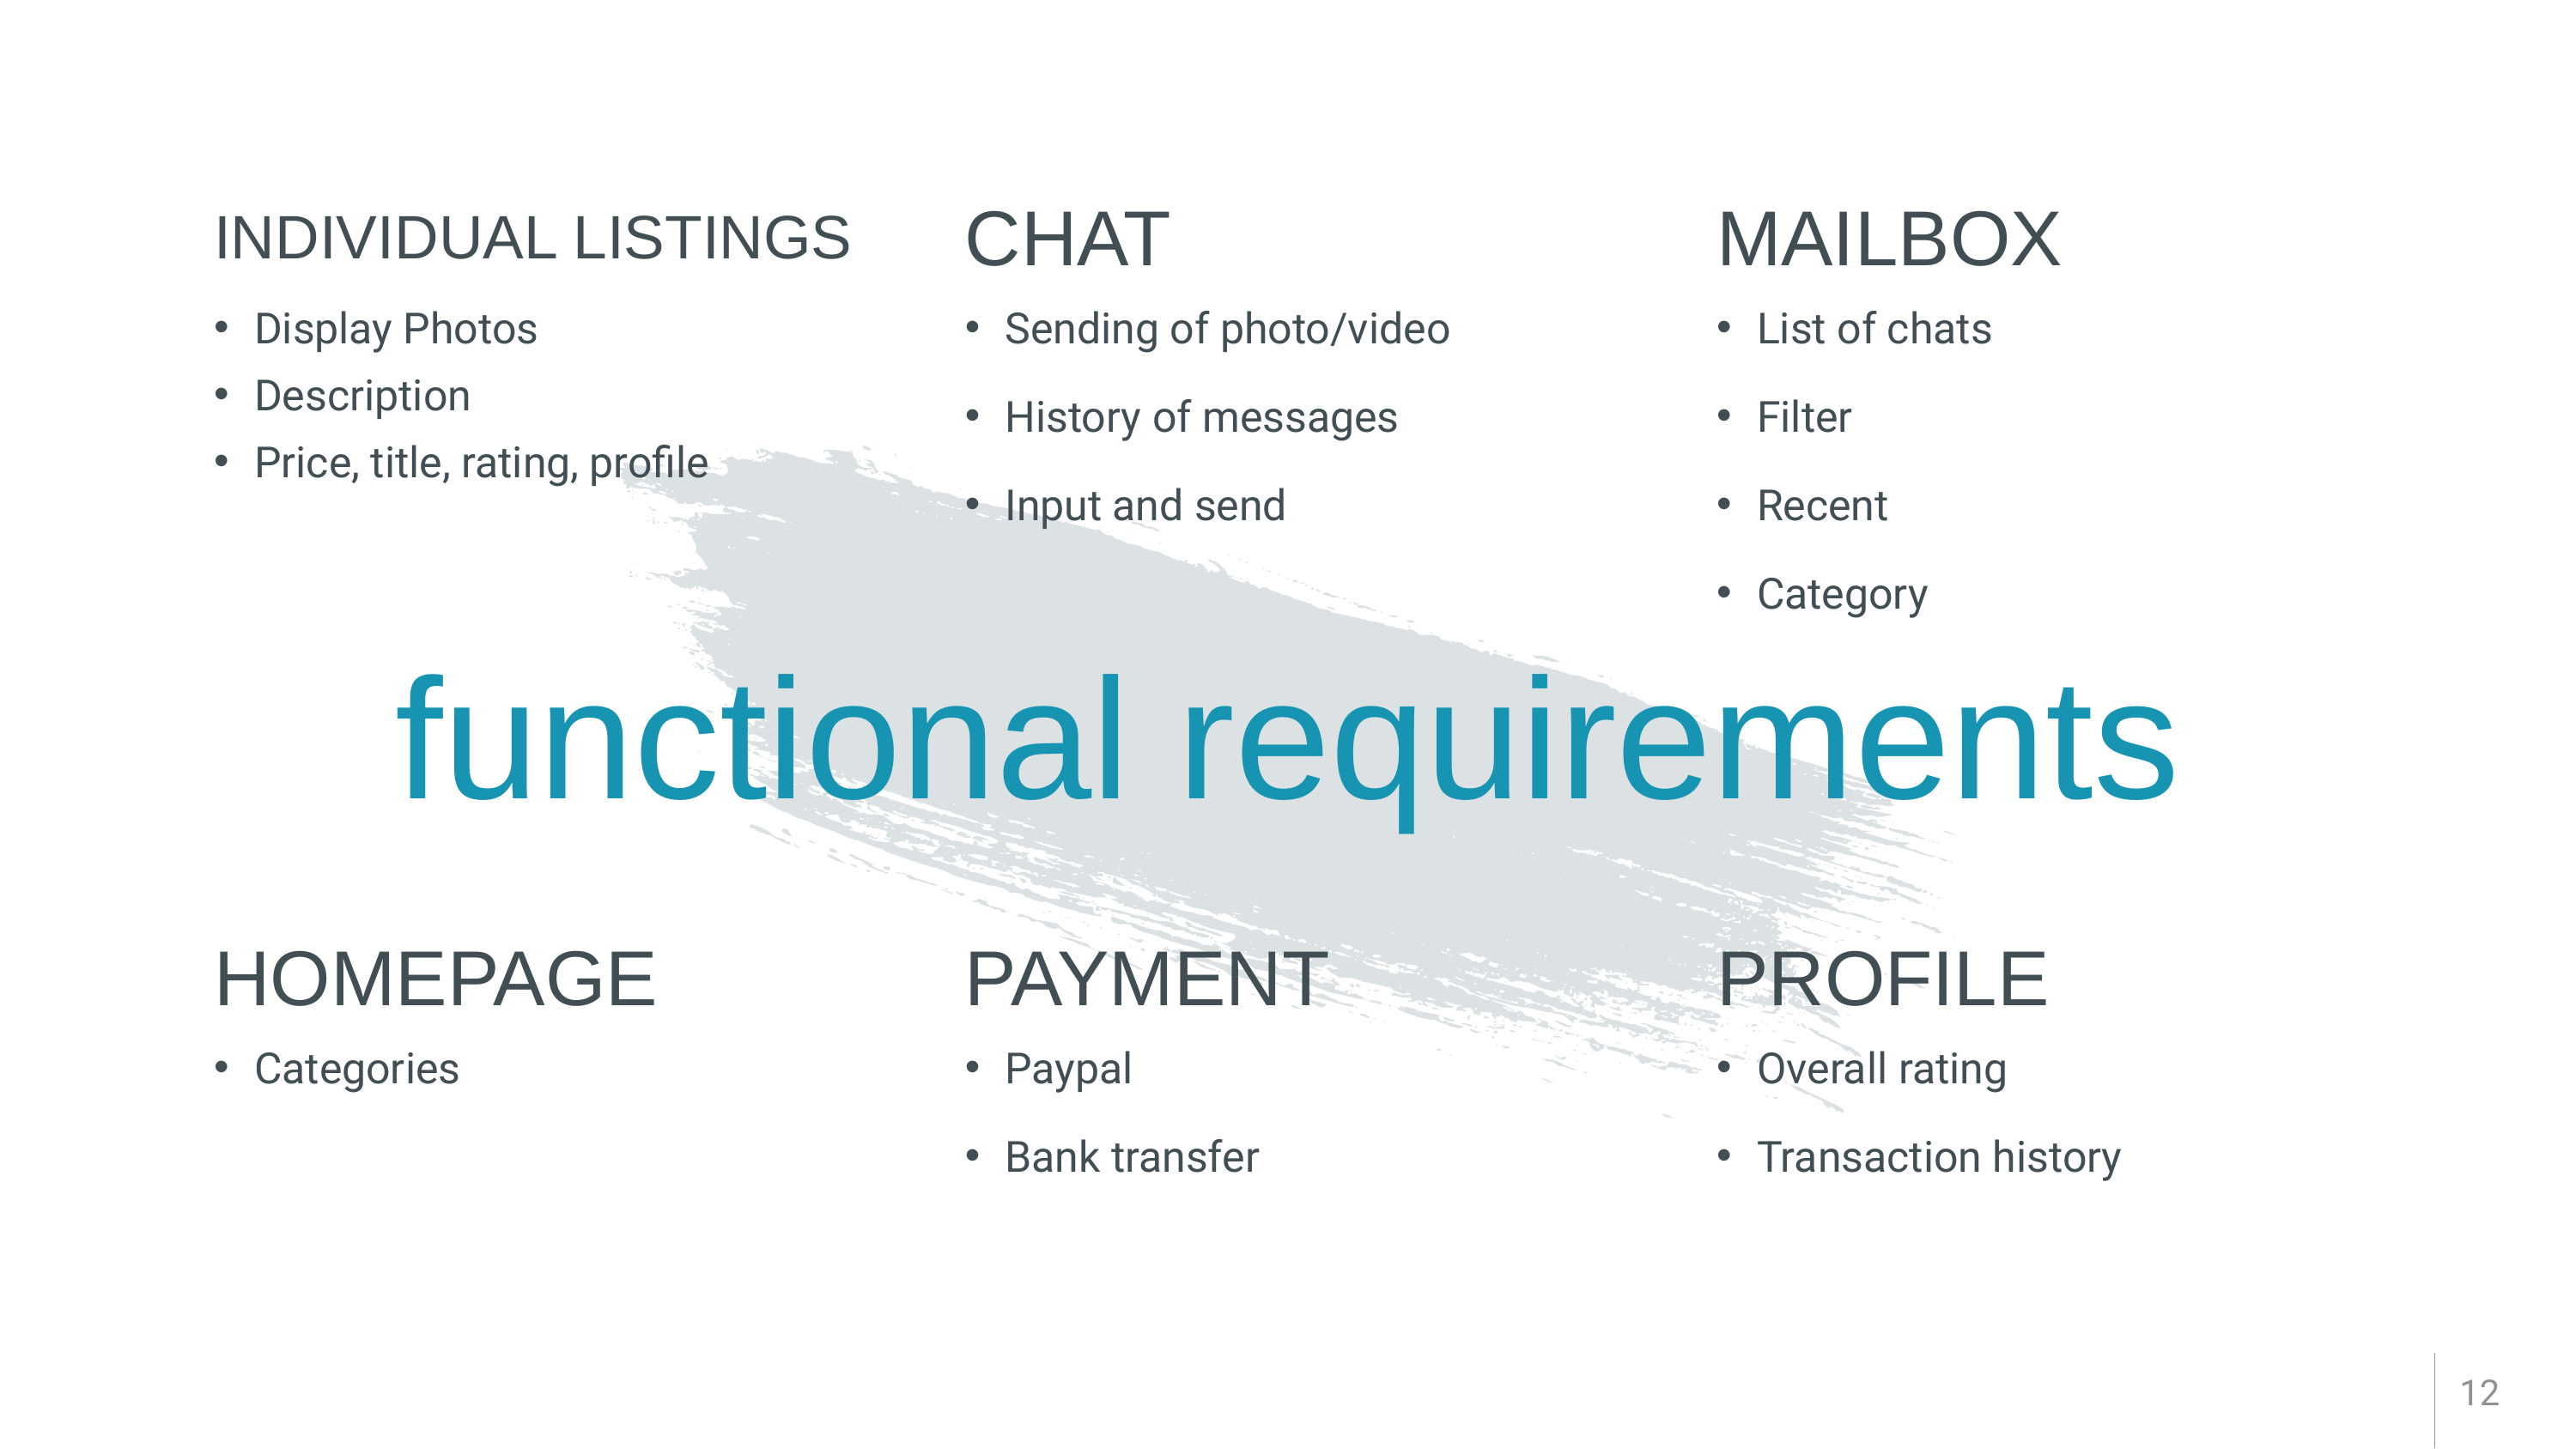

INDIVIDUAL LISTINGS
CHAT
MAILBOX
Display Photos
Description
Price, title, rating, profile
Sending of photo/video
History of messages
Input and send
List of chats
Filter
Recent
Category
# functional requirements
HOMEPAGE
PAYMENT
PROFILE
Categories
Paypal
Bank transfer
Overall rating
Transaction history
12